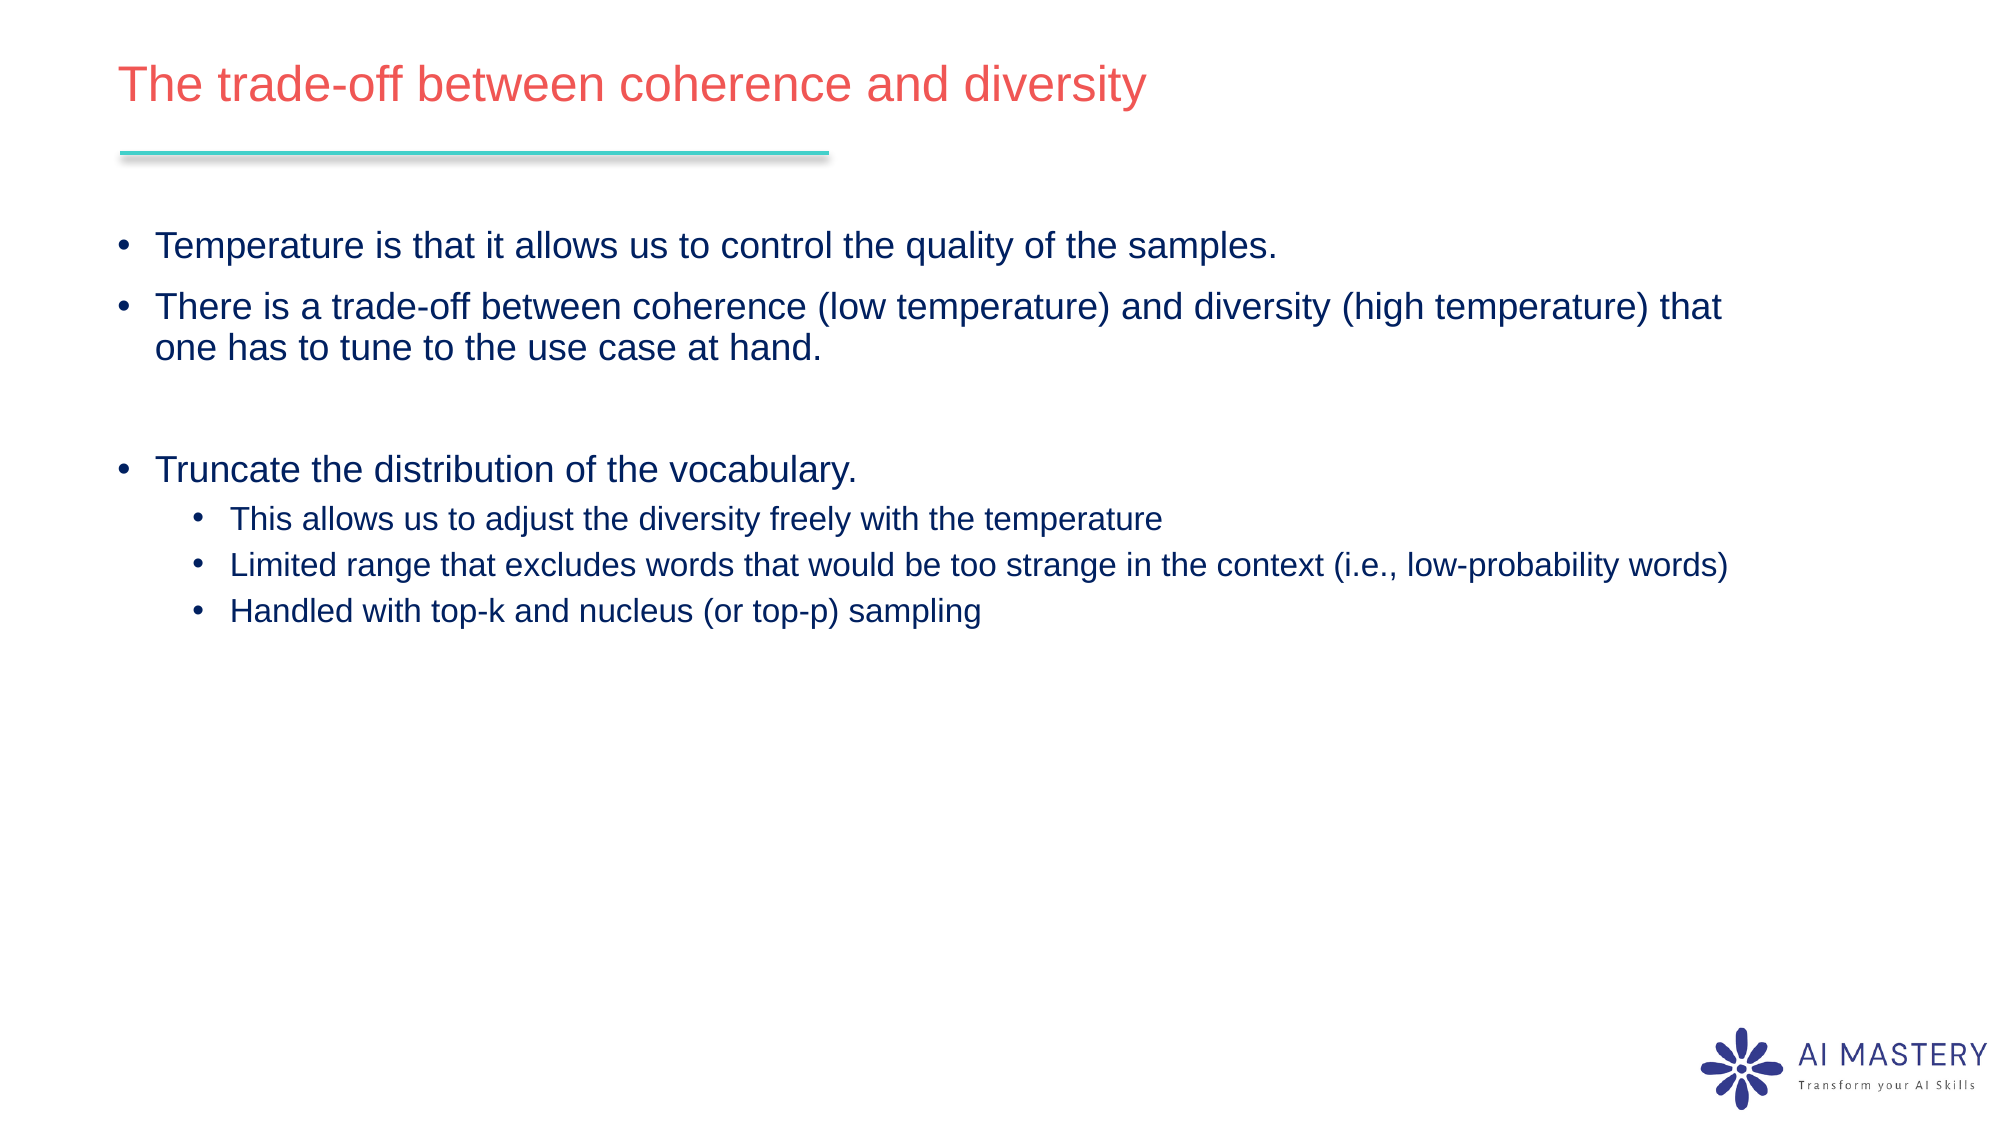

# The trade-off between coherence and diversity
Temperature is that it allows us to control the quality of the samples.
There is a trade-off between coherence (low temperature) and diversity (high temperature) that one has to tune to the use case at hand.

Truncate the distribution of the vocabulary.
This allows us to adjust the diversity freely with the temperature
Limited range that excludes words that would be too strange in the context (i.e., low-probability words)
Handled with top-k and nucleus (or top-p) sampling